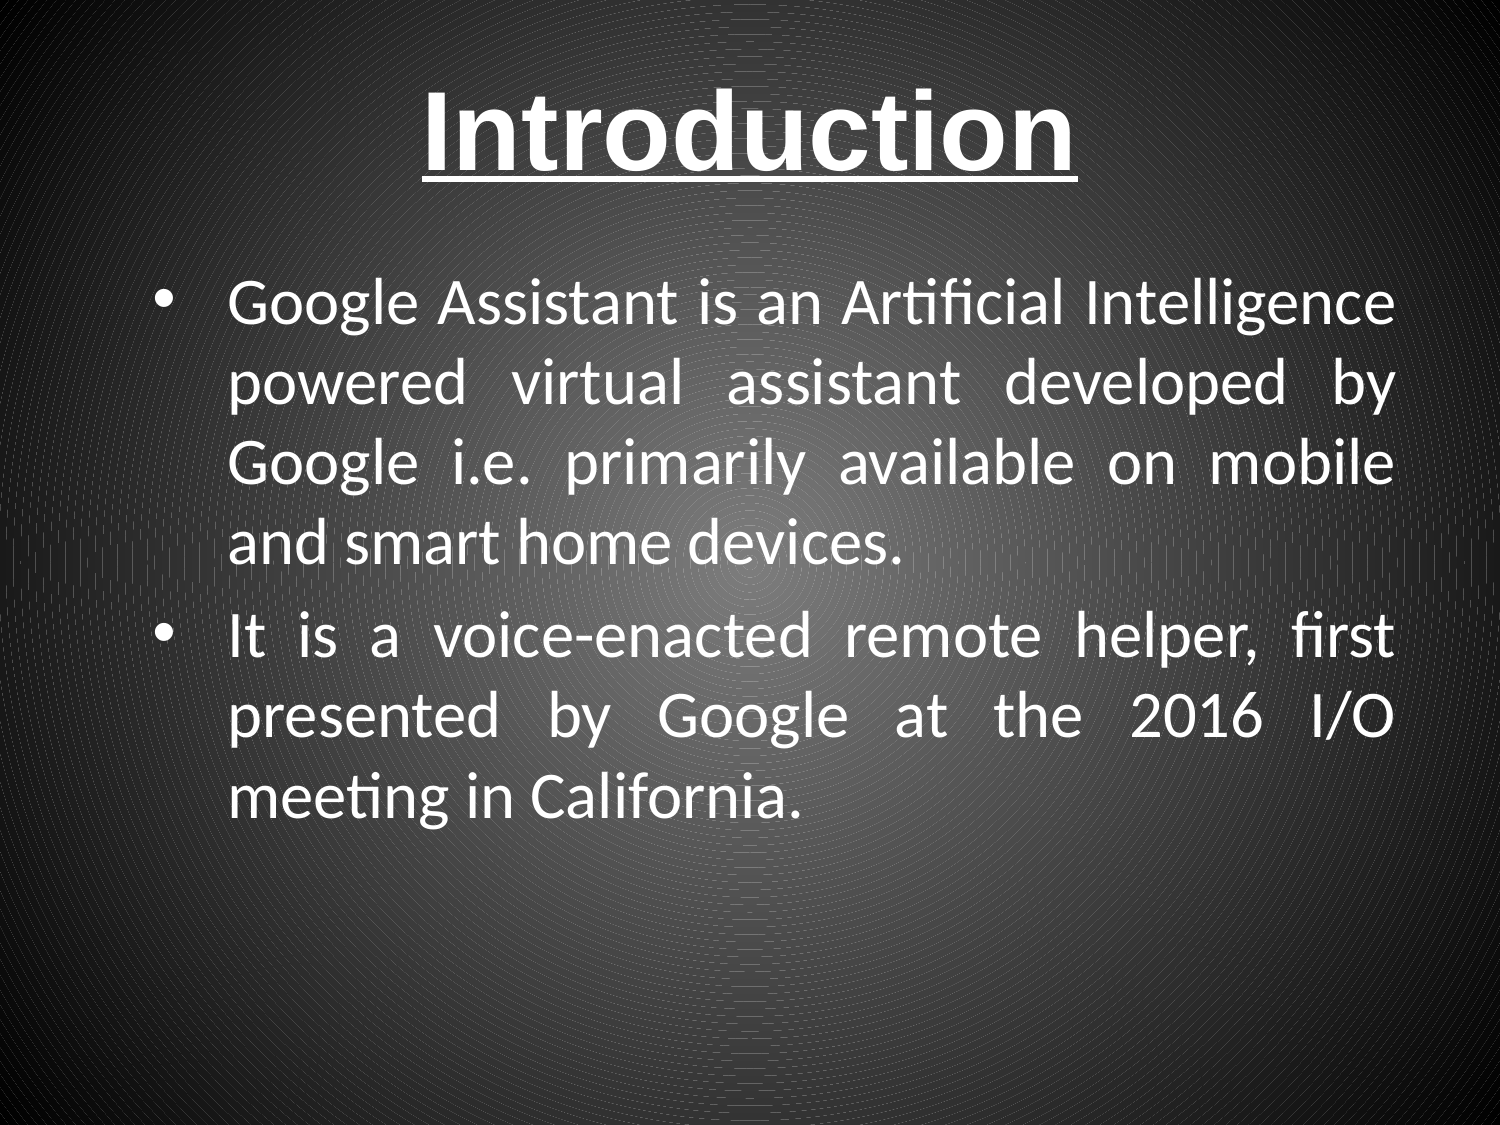

# Introduction
Google Assistant is an Artificial Intelligence powered virtual assistant developed by Google i.e. primarily available on mobile and smart home devices.
It is a voice-enacted remote helper, first presented by Google at the 2016 I/O meeting in California.